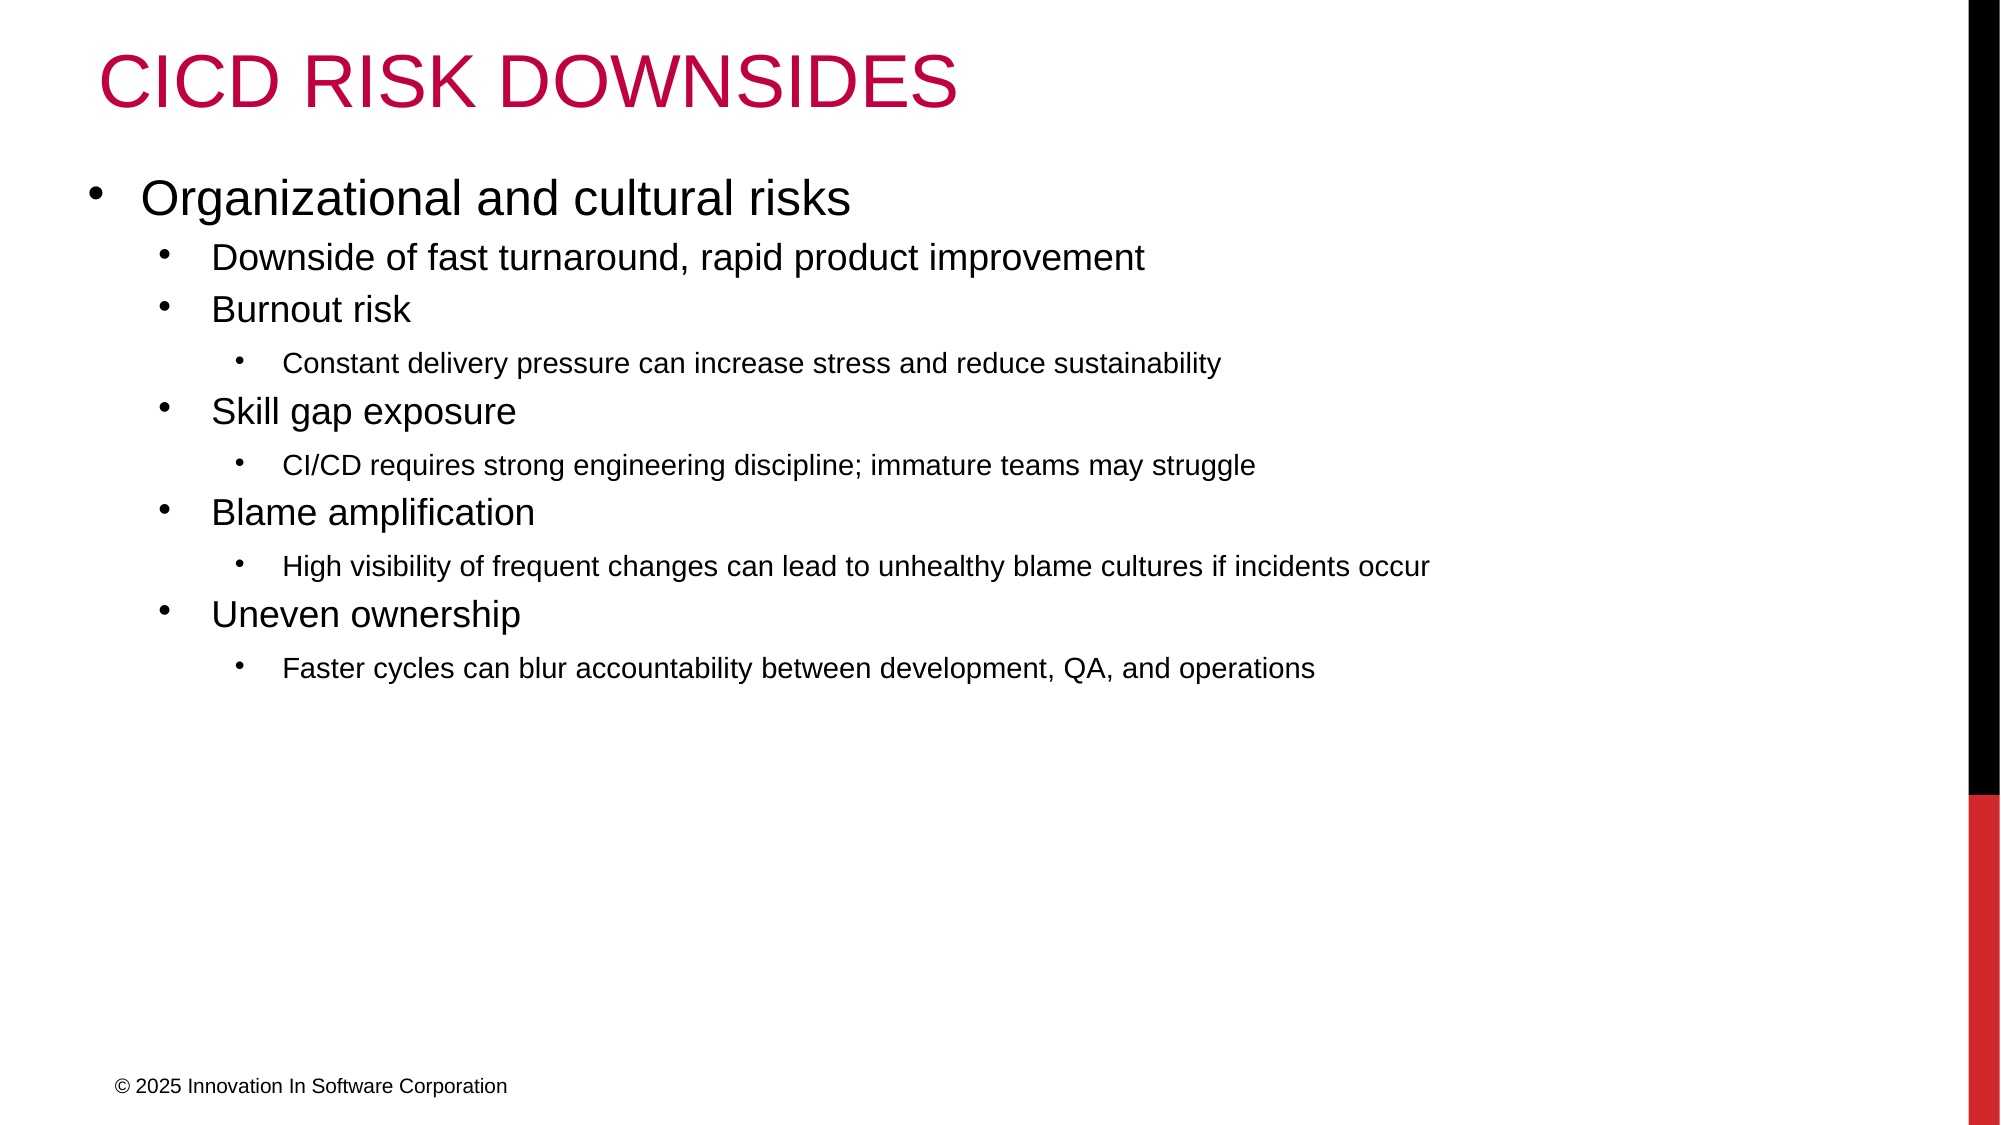

# CICD risk downsides
Organizational and cultural risks
Downside of fast turnaround, rapid product improvement
Burnout risk
Constant delivery pressure can increase stress and reduce sustainability
Skill gap exposure
CI/CD requires strong engineering discipline; immature teams may struggle
Blame amplification
High visibility of frequent changes can lead to unhealthy blame cultures if incidents occur
Uneven ownership
Faster cycles can blur accountability between development, QA, and operations
© 2025 Innovation In Software Corporation